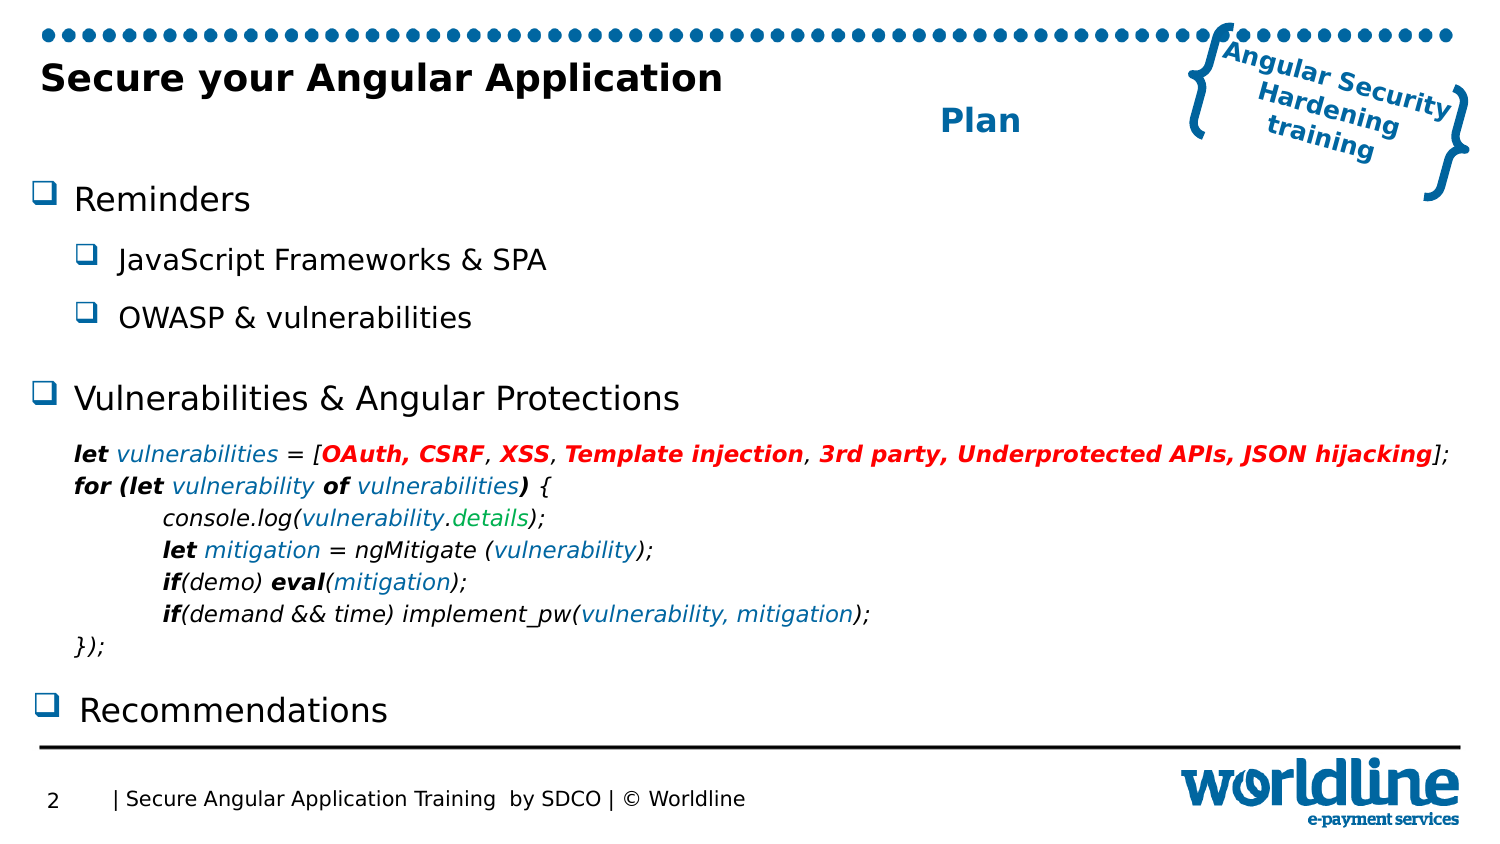

# Secure your Angular Application Plan
Reminders
JavaScript Frameworks & SPA
OWASP & vulnerabilities

Vulnerabilities & Angular Protections

let vulnerabilities = [OAuth, CSRF, XSS, Template injection, 3rd party, Underprotected APIs, JSON hijacking];
for (let vulnerability of vulnerabilities) {
console.log(vulnerability.details);
let mitigation = ngMitigate (vulnerability);
if(demo) eval(mitigation);
if(demand && time) implement_pw(vulnerability, mitigation);
});

Recommendations
2